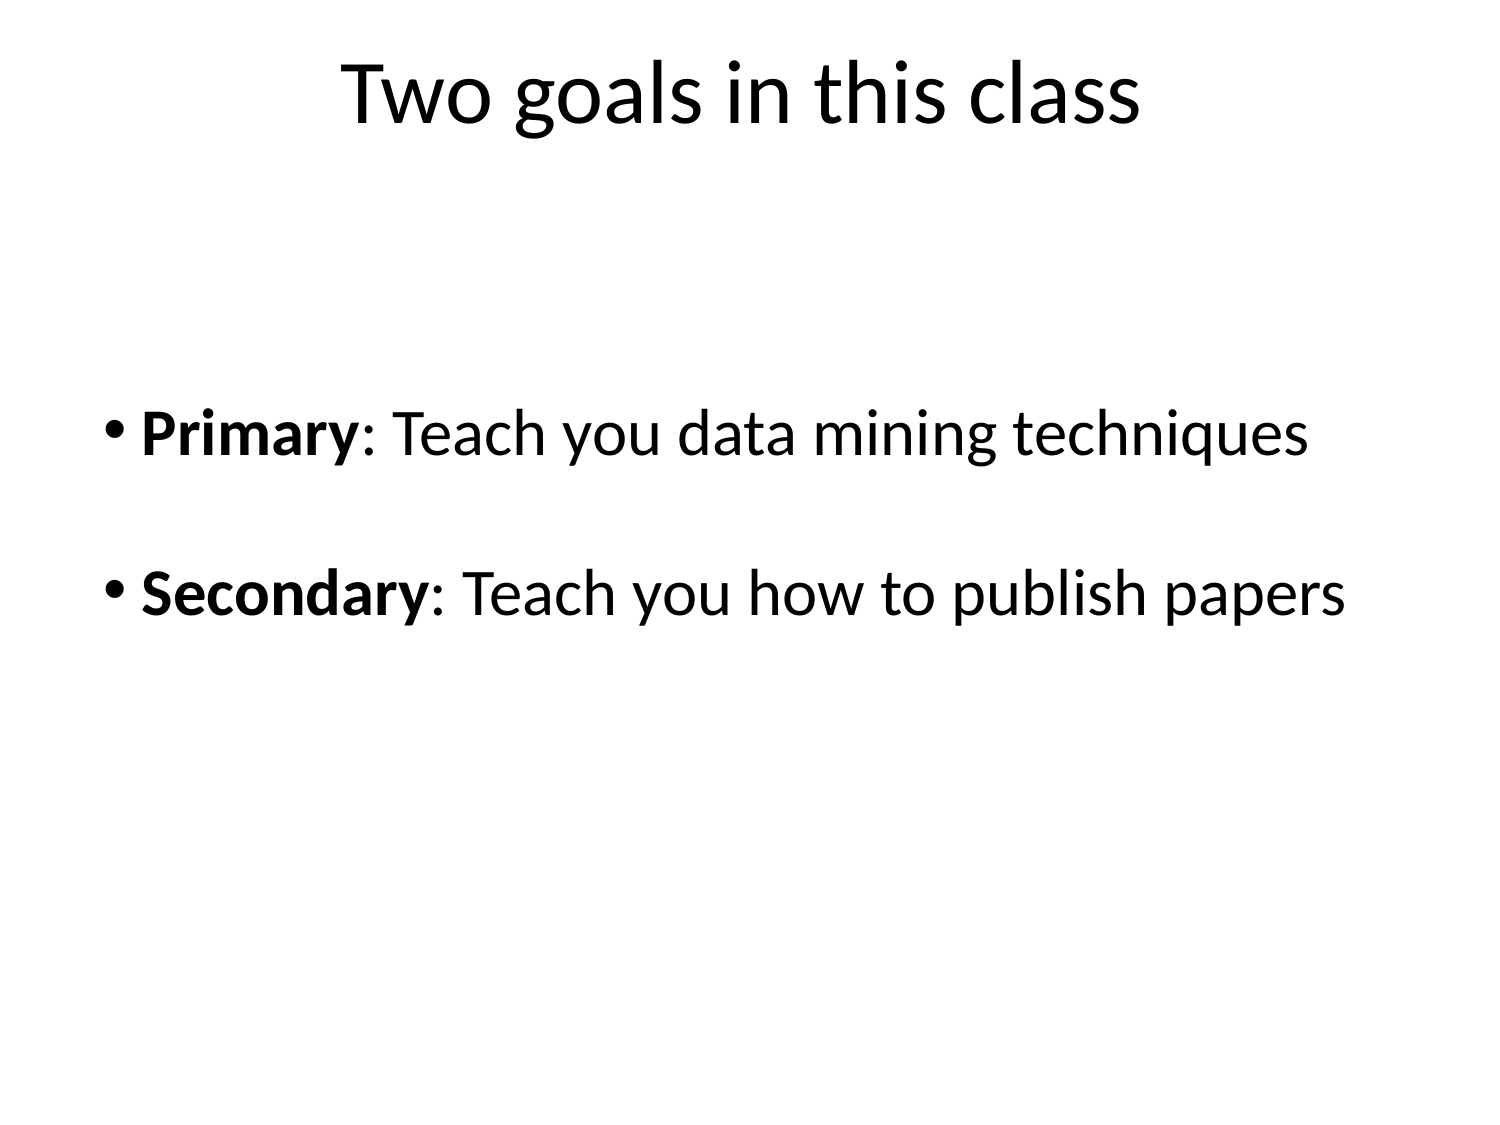

# Two goals in this class
 Primary: Teach you data mining techniques

 Secondary: Teach you how to publish papers